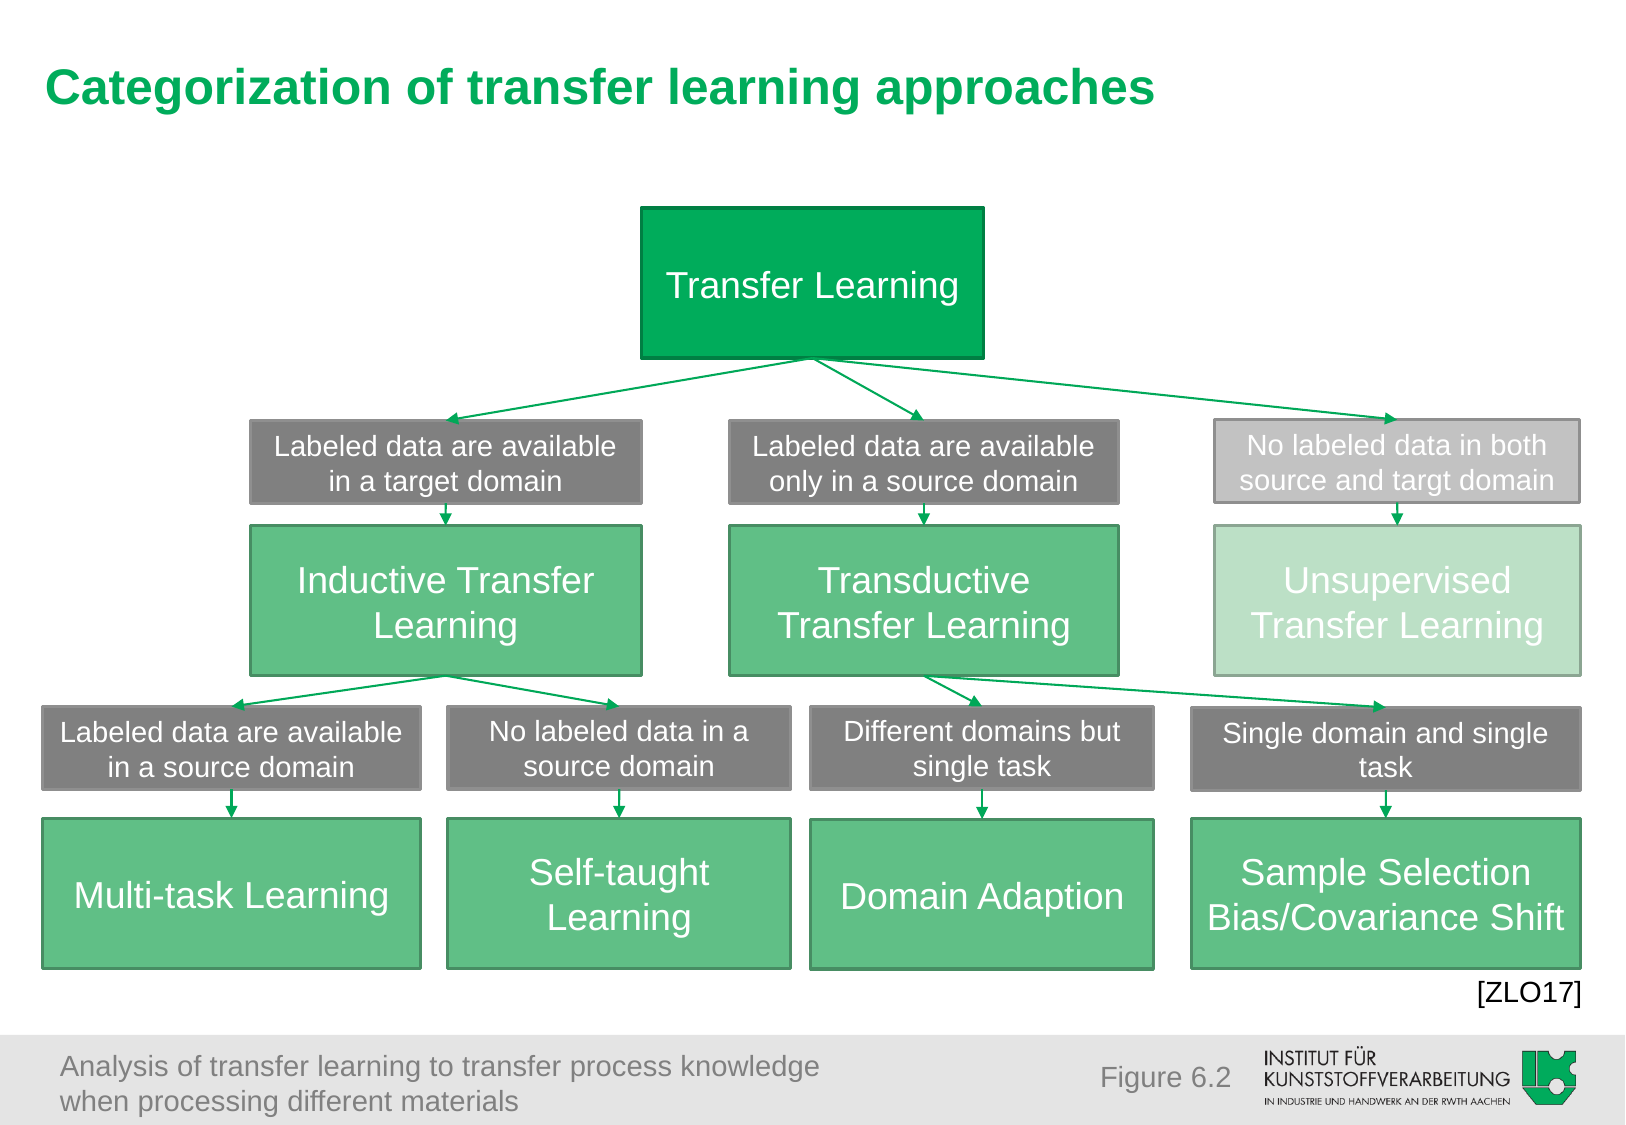

# Categorization of transfer learning approaches
Transfer Learning
No labeled data in both source and targt domain
Labeled data are available in a target domain
Labeled data are available only in a source domain
Inductive Transfer Learning
Unsupervised Transfer Learning
Transductive Transfer Learning
No labeled data in a source domain
Different domains but single task
Labeled data are available in a source domain
Single domain and single task
Multi-task Learning
Self-taught Learning
Sample Selection Bias/Covariance Shift
Domain Adaption
[ZLO17]
Figure 6.2